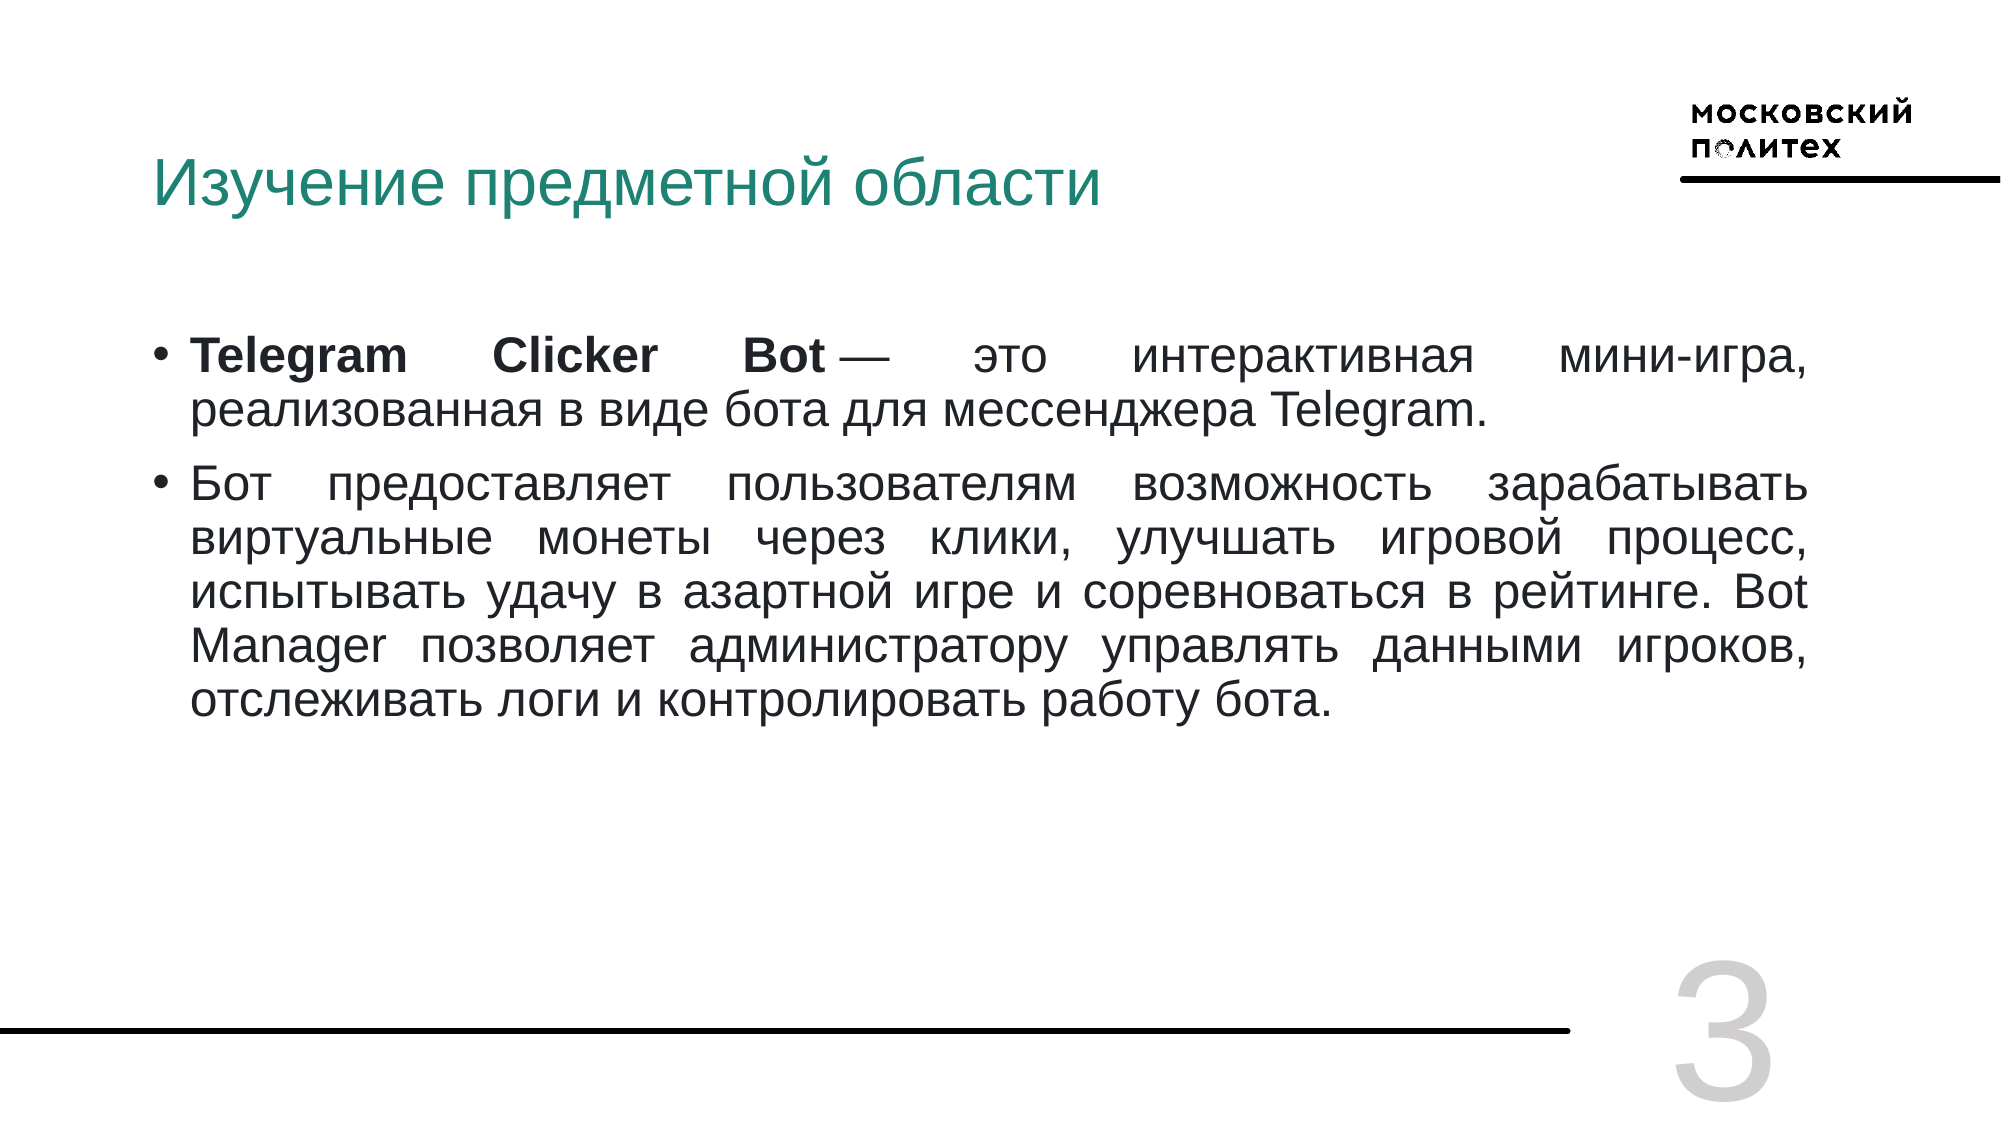

# Изучение предметной области
Telegram Clicker Bot — это интерактивная мини-игра, реализованная в виде бота для мессенджера Telegram.
Бот предоставляет пользователям возможность зарабатывать виртуальные монеты через клики, улучшать игровой процесс, испытывать удачу в азартной игре и соревноваться в рейтинге. Bot Manager позволяет администратору управлять данными игроков, отслеживать логи и контролировать работу бота.

3